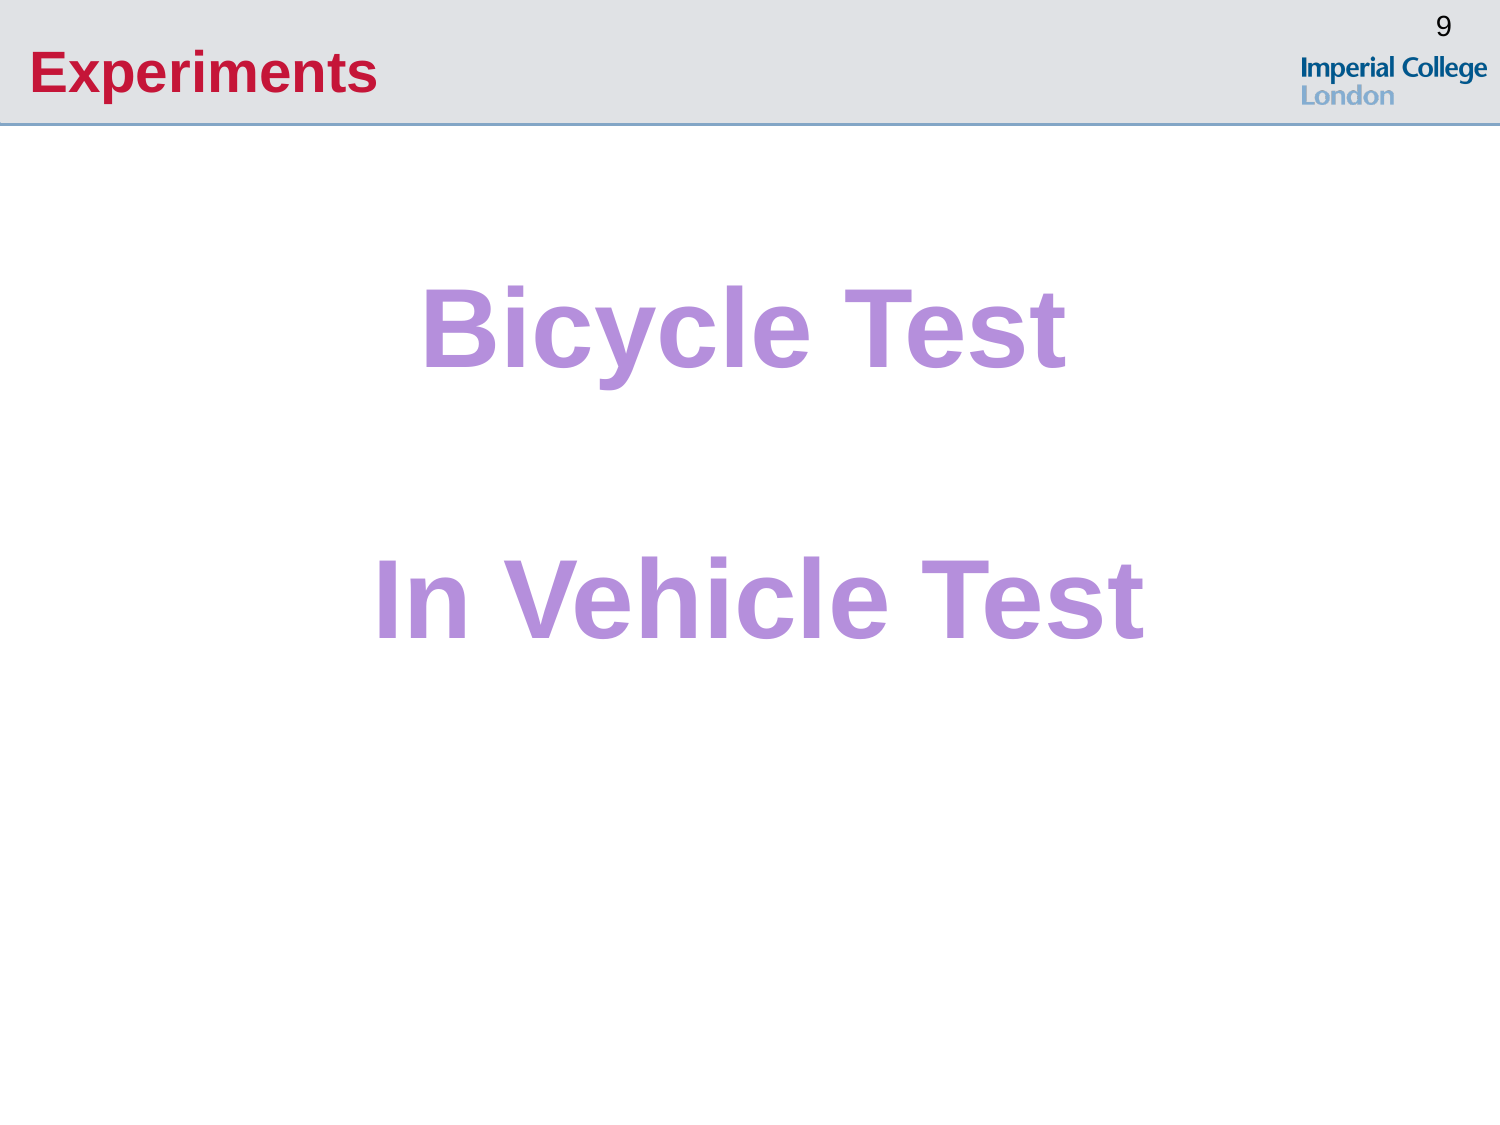

# Experiments

Bicycle Test
In Vehicle Test